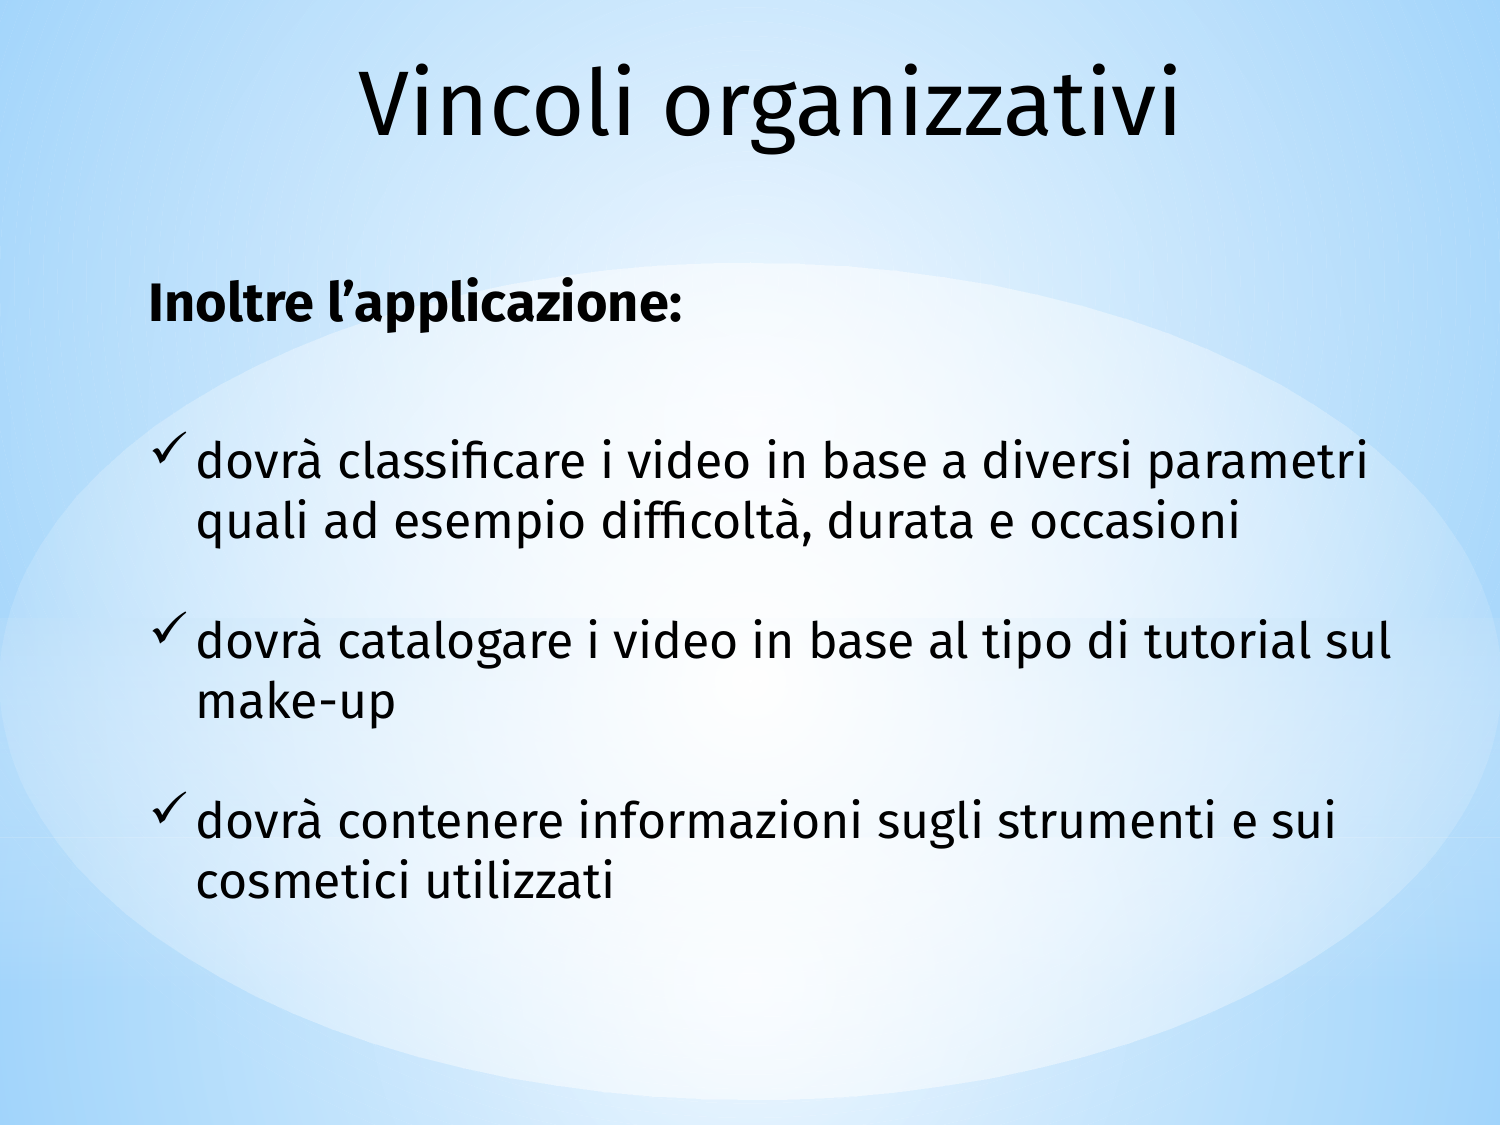

Vincoli organizzativi
Inoltre l’applicazione:
dovrà classificare i video in base a diversi parametri quali ad esempio difficoltà, durata e occasioni

dovrà catalogare i video in base al tipo di tutorial sul make-up

dovrà contenere informazioni sugli strumenti e sui cosmetici utilizzati